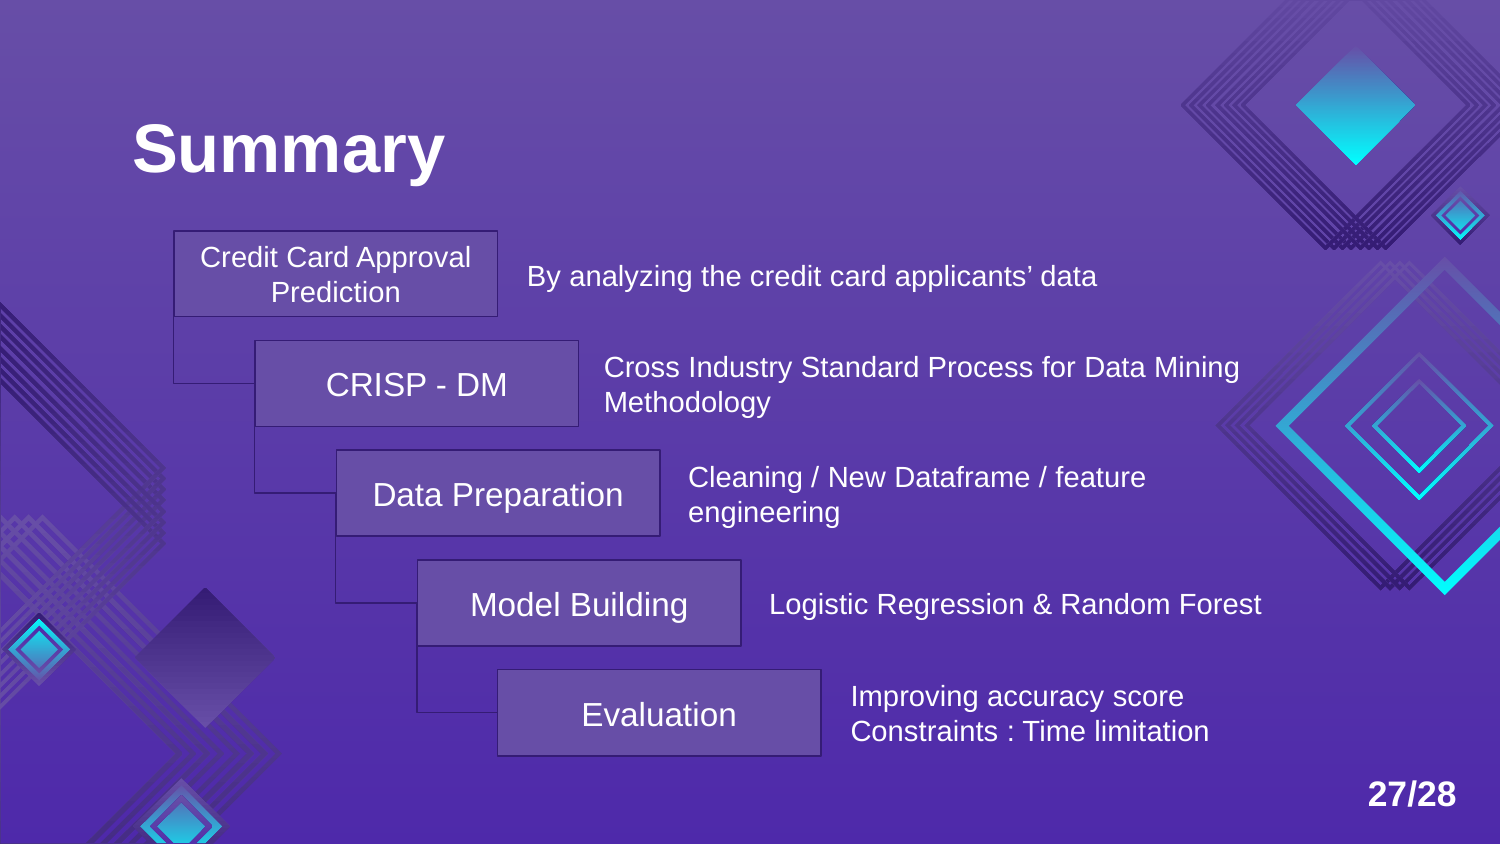

# Summary
Credit Card Approval Prediction
By analyzing the credit card applicants’ data
CRISP - DM
Cross Industry Standard Process for Data Mining Methodology
Data Preparation
Cleaning / New Dataframe / feature engineering
Model Building
Logistic Regression & Random Forest
Evaluation
Improving accuracy score
Constraints : Time limitation
27/28